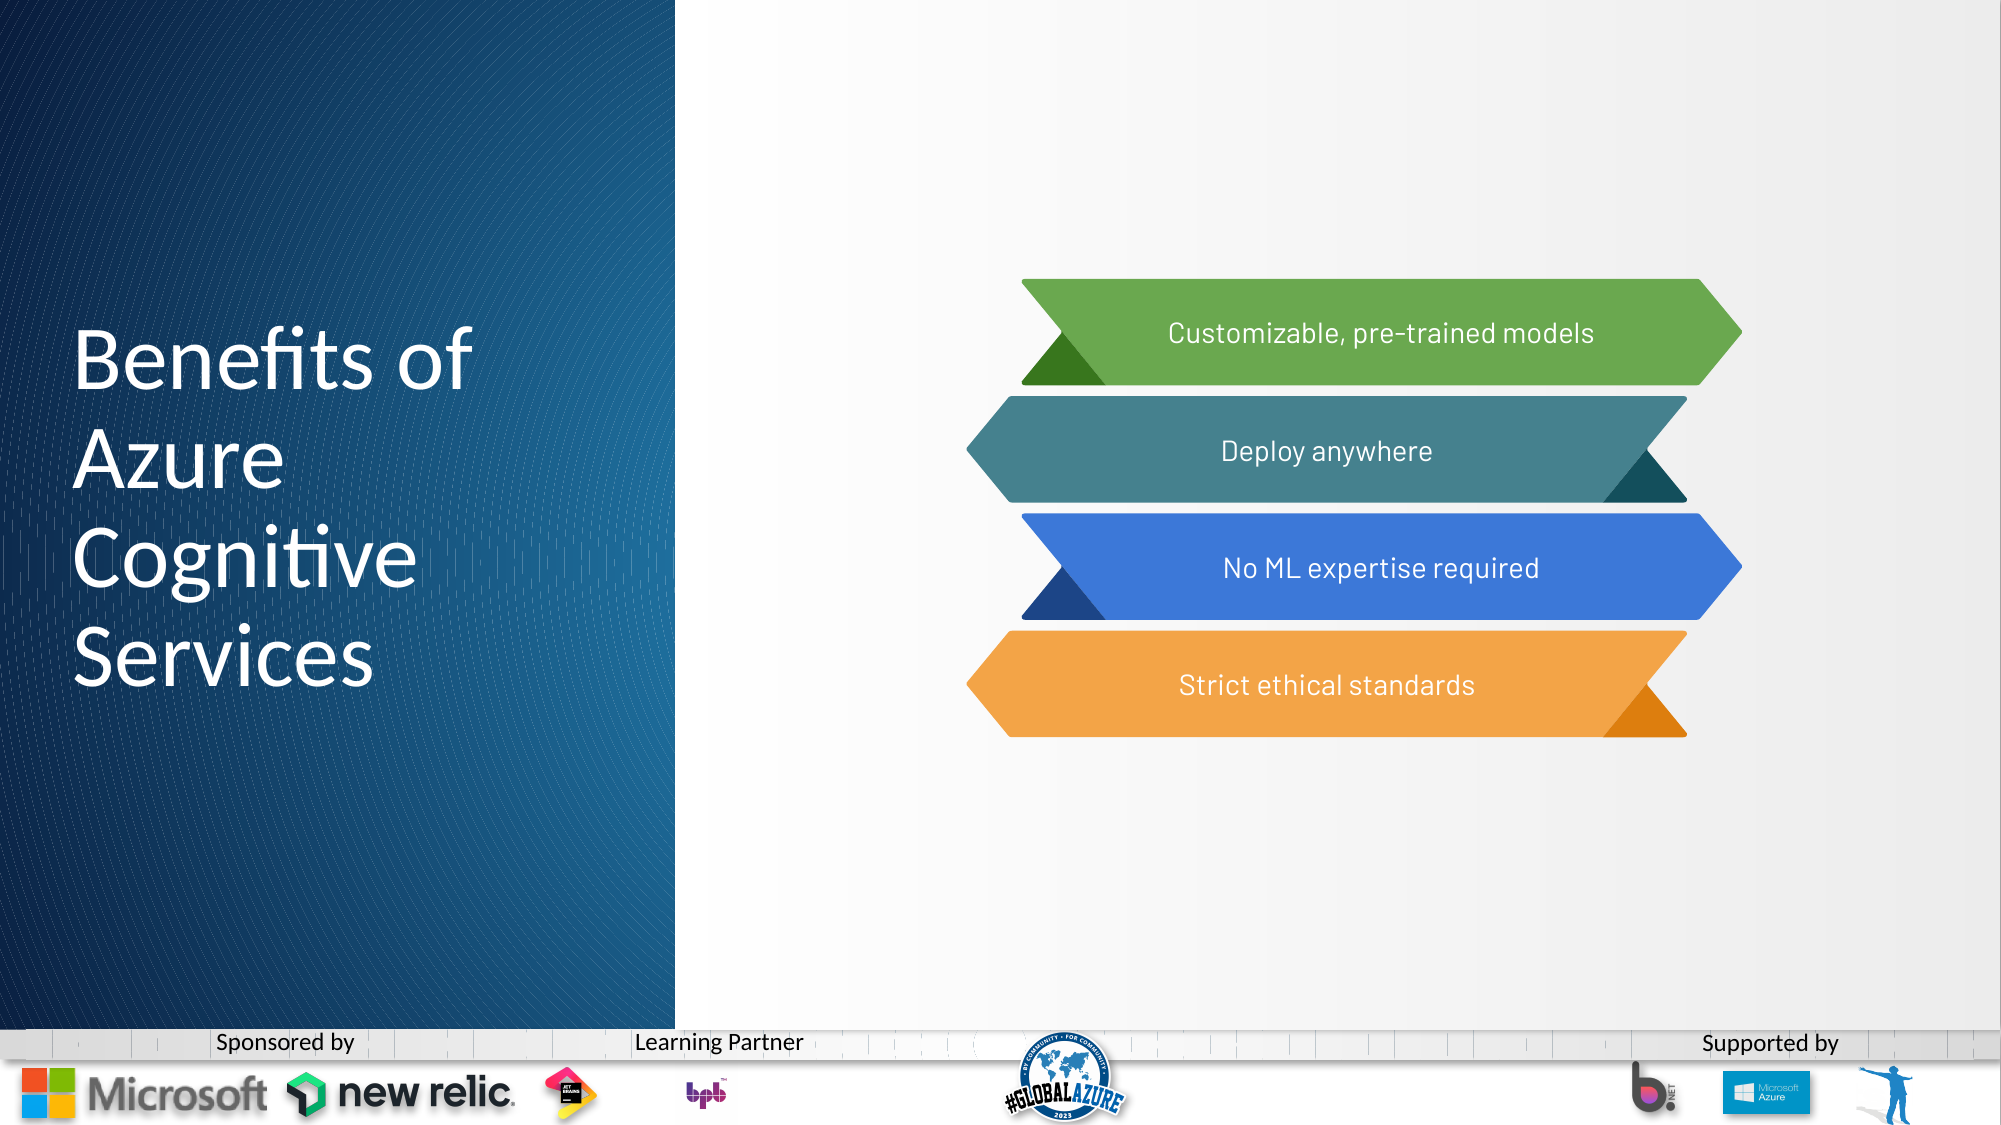

# Benefits of Azure Cognitive Services
Customizable, pre-trained models

Deploy anywhere

No ML expertise required

Strict ethical standards